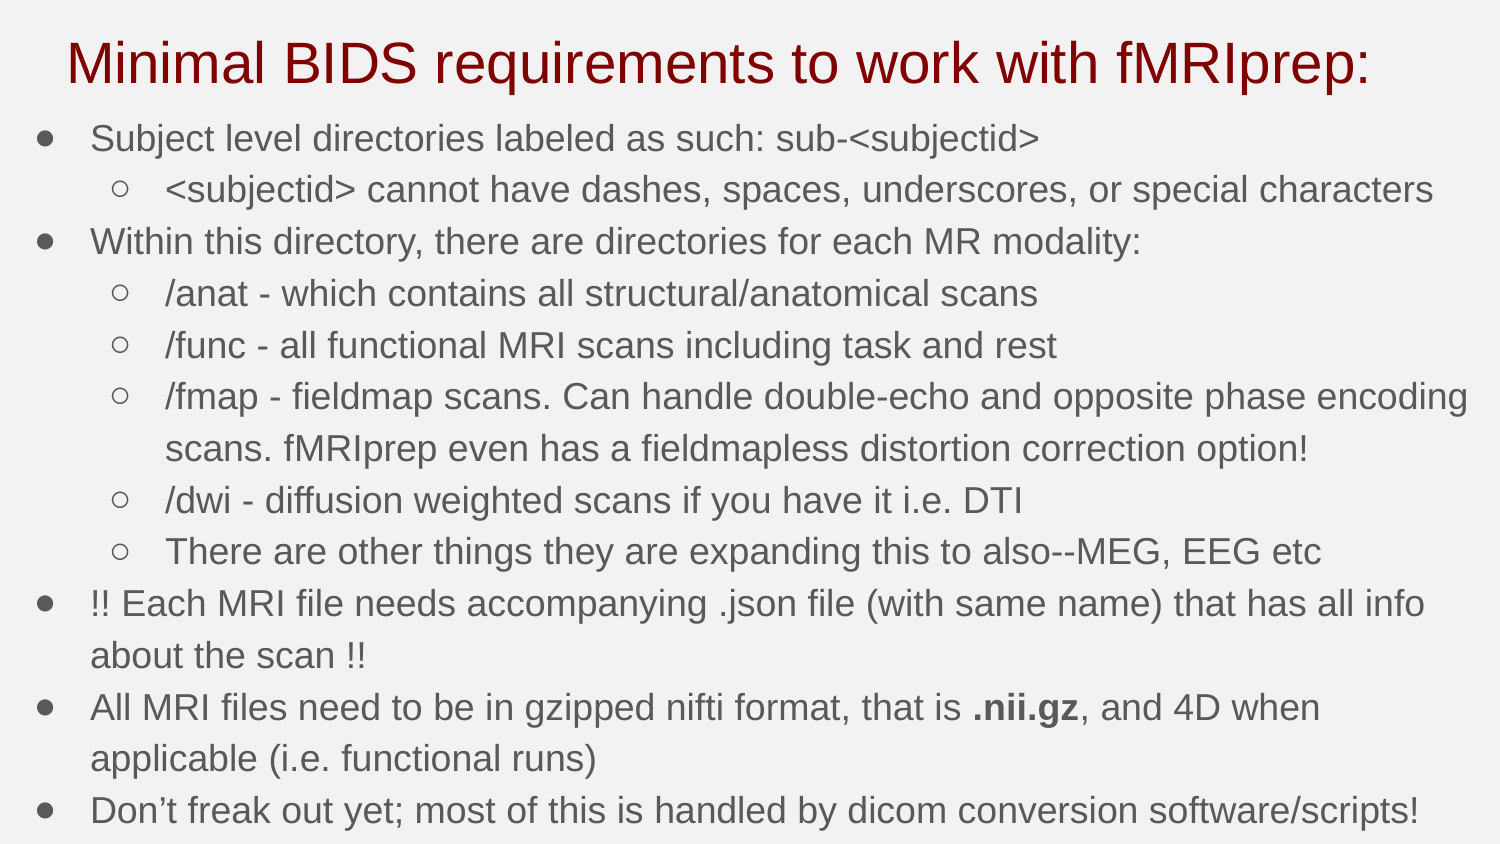

# Minimal BIDS requirements to work with fMRIprep:

Subject level directories labeled as such: sub-<subjectid>
<subjectid> cannot have dashes, spaces, underscores, or special characters
Within this directory, there are directories for each MR modality:
/anat - which contains all structural/anatomical scans
/func - all functional MRI scans including task and rest
/fmap - fieldmap scans. Can handle double-echo and opposite phase encoding scans. fMRIprep even has a fieldmapless distortion correction option!
/dwi - diffusion weighted scans if you have it i.e. DTI
There are other things they are expanding this to also--MEG, EEG etc
!! Each MRI file needs accompanying .json file (with same name) that has all info about the scan !!
All MRI files need to be in gzipped nifti format, that is .nii.gz, and 4D when applicable (i.e. functional runs)
Don’t freak out yet; most of this is handled by dicom conversion software/scripts!